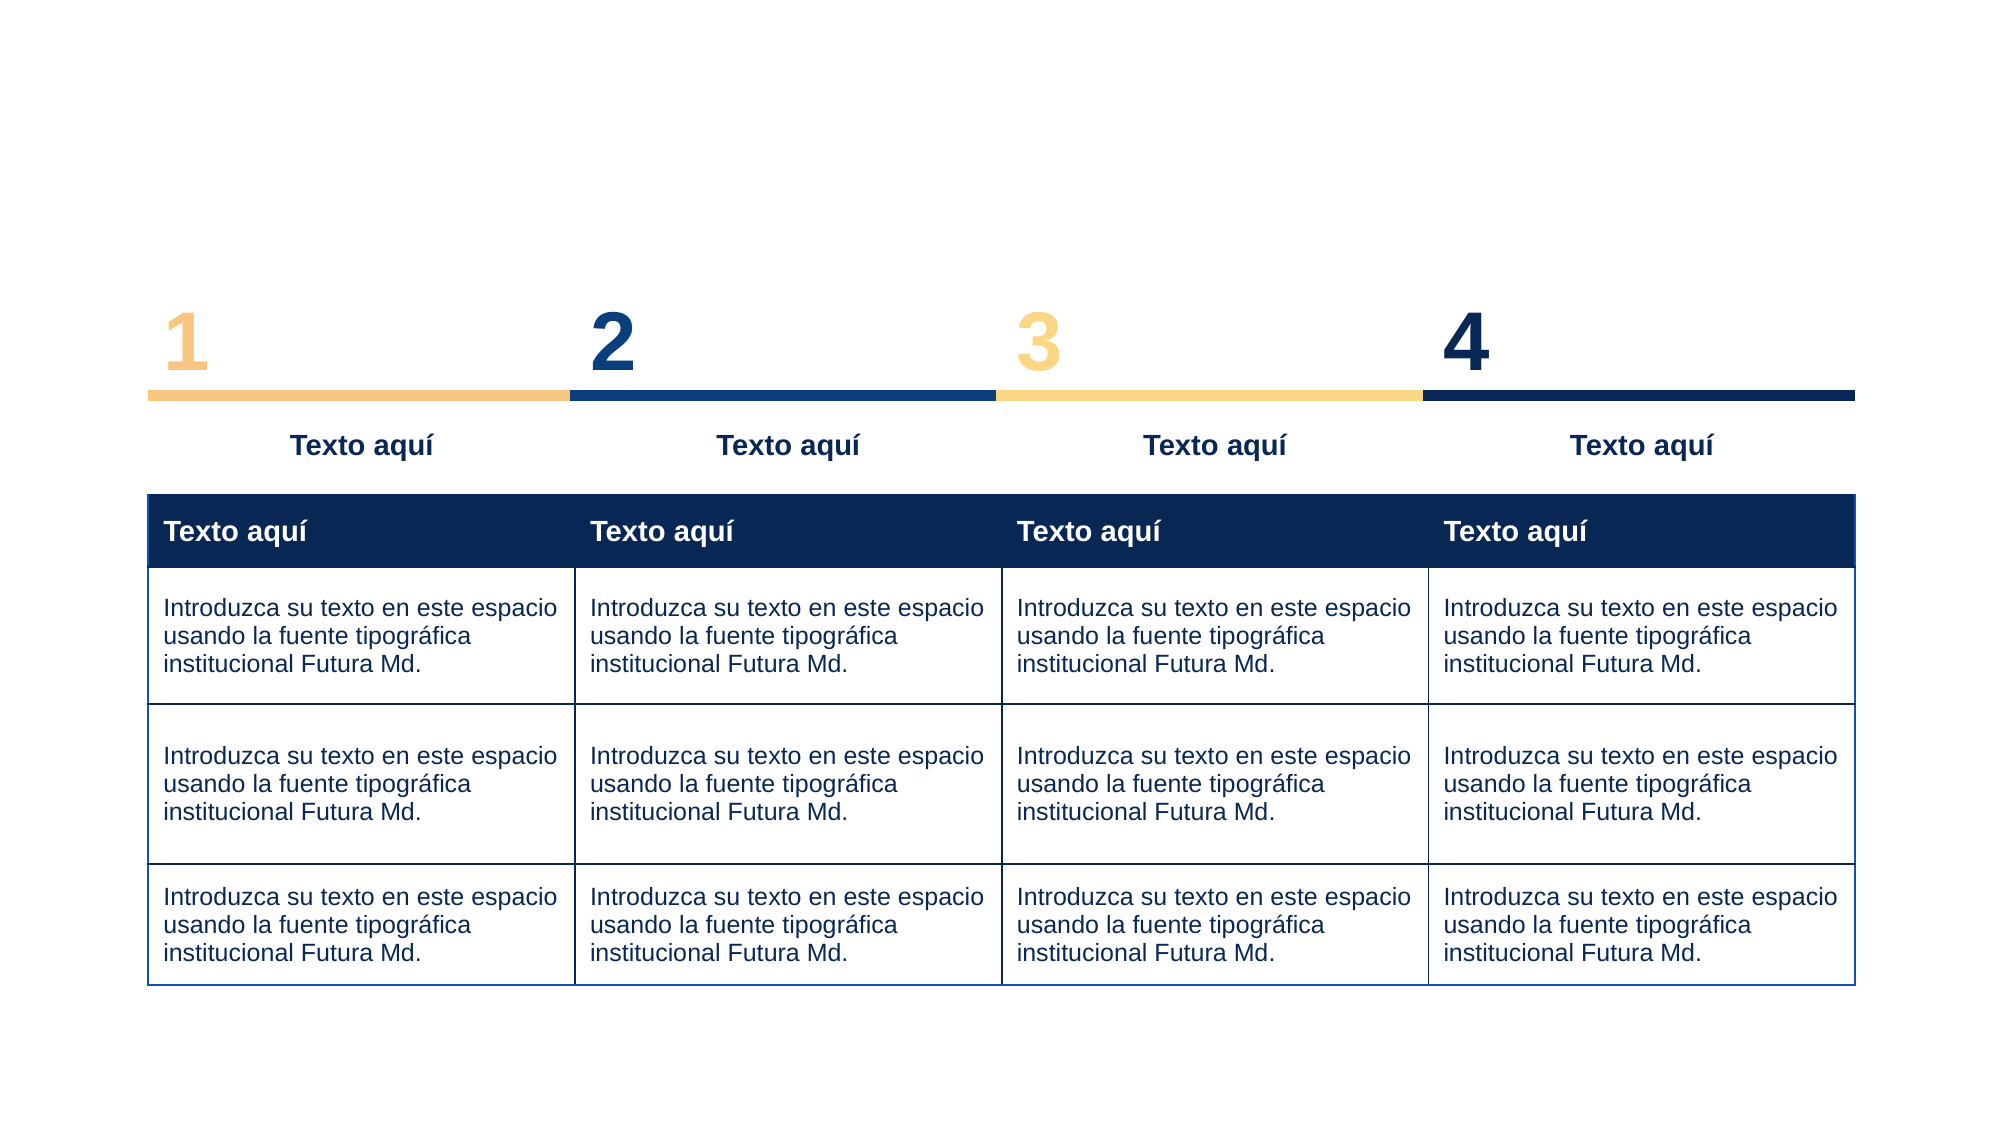

| 1 | 2 | 3 | 4 |
| --- | --- | --- | --- |
| Texto aquí | Texto aquí | Texto aquí | Texto aquí |
| Texto aquí | Texto aquí | Texto aquí | Texto aquí |
| Introduzca su texto en este espacio usando la fuente tipográfica institucional Futura Md. | Introduzca su texto en este espacio usando la fuente tipográfica institucional Futura Md. | Introduzca su texto en este espacio usando la fuente tipográfica institucional Futura Md. | Introduzca su texto en este espacio usando la fuente tipográfica institucional Futura Md. |
| Introduzca su texto en este espacio usando la fuente tipográfica institucional Futura Md. | Introduzca su texto en este espacio usando la fuente tipográfica institucional Futura Md. | Introduzca su texto en este espacio usando la fuente tipográfica institucional Futura Md. | Introduzca su texto en este espacio usando la fuente tipográfica institucional Futura Md. |
| Introduzca su texto en este espacio usando la fuente tipográfica institucional Futura Md. | Introduzca su texto en este espacio usando la fuente tipográfica institucional Futura Md. | Introduzca su texto en este espacio usando la fuente tipográfica institucional Futura Md. | Introduzca su texto en este espacio usando la fuente tipográfica institucional Futura Md. |